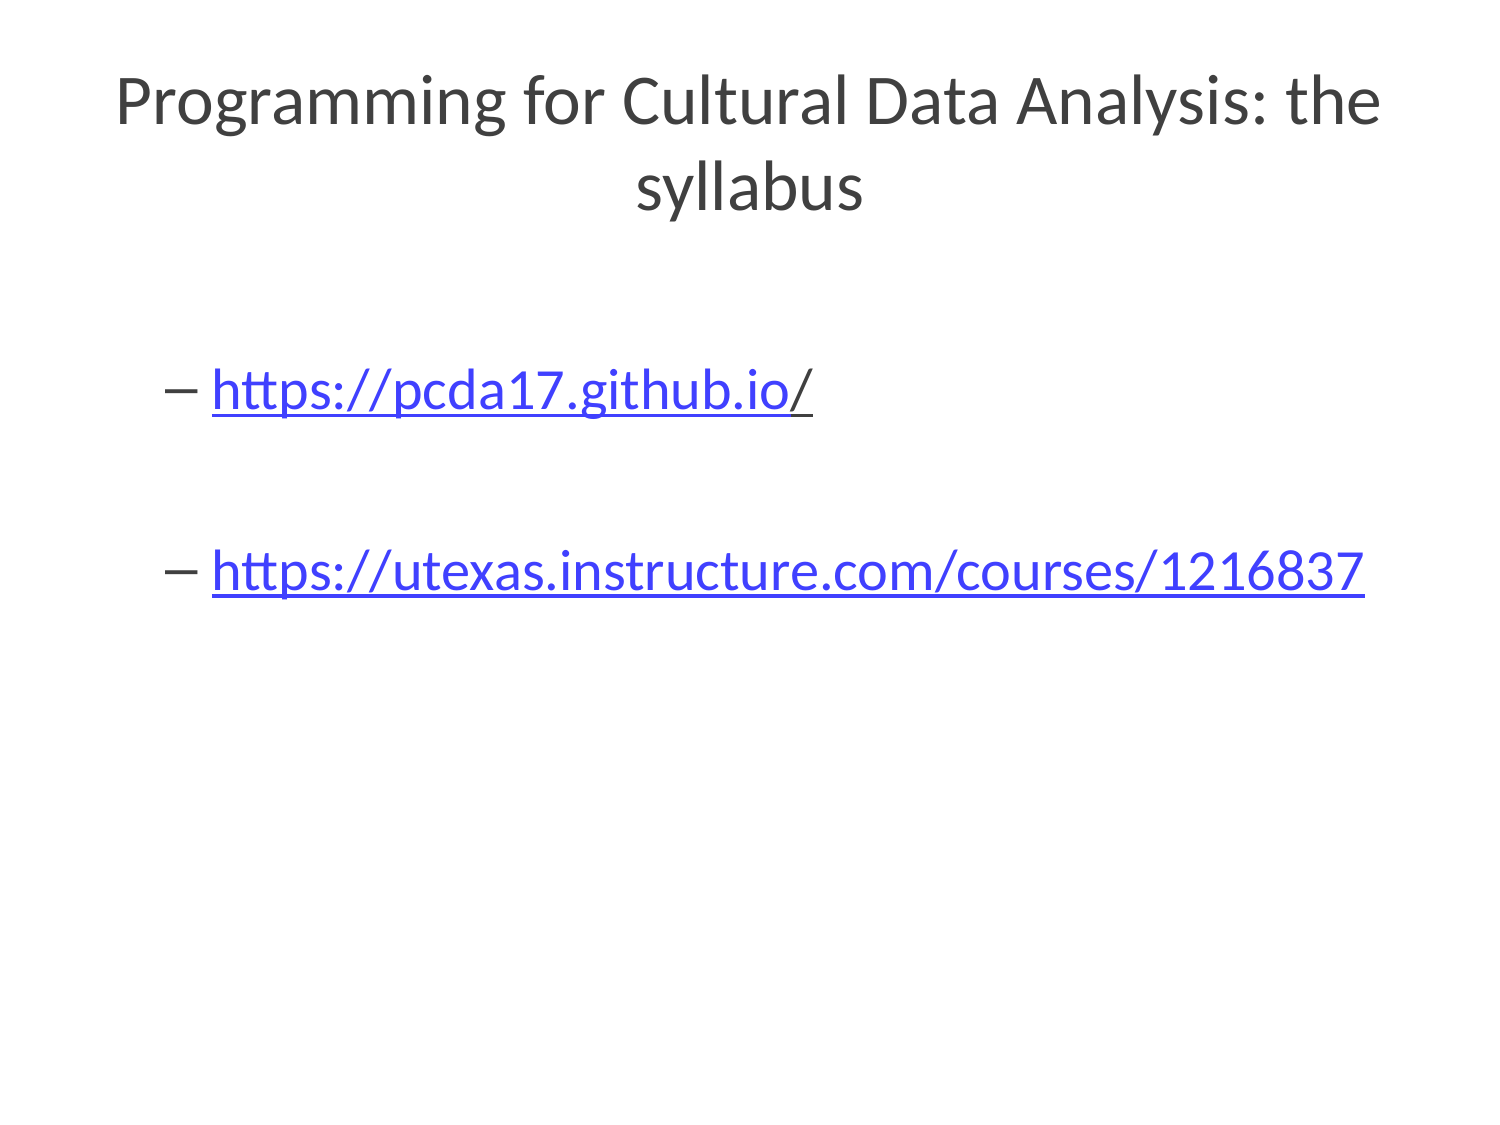

# Programming for Cultural Data Analysis: the syllabus

https://pcda17.github.io/

https://utexas.instructure.com/courses/1216837